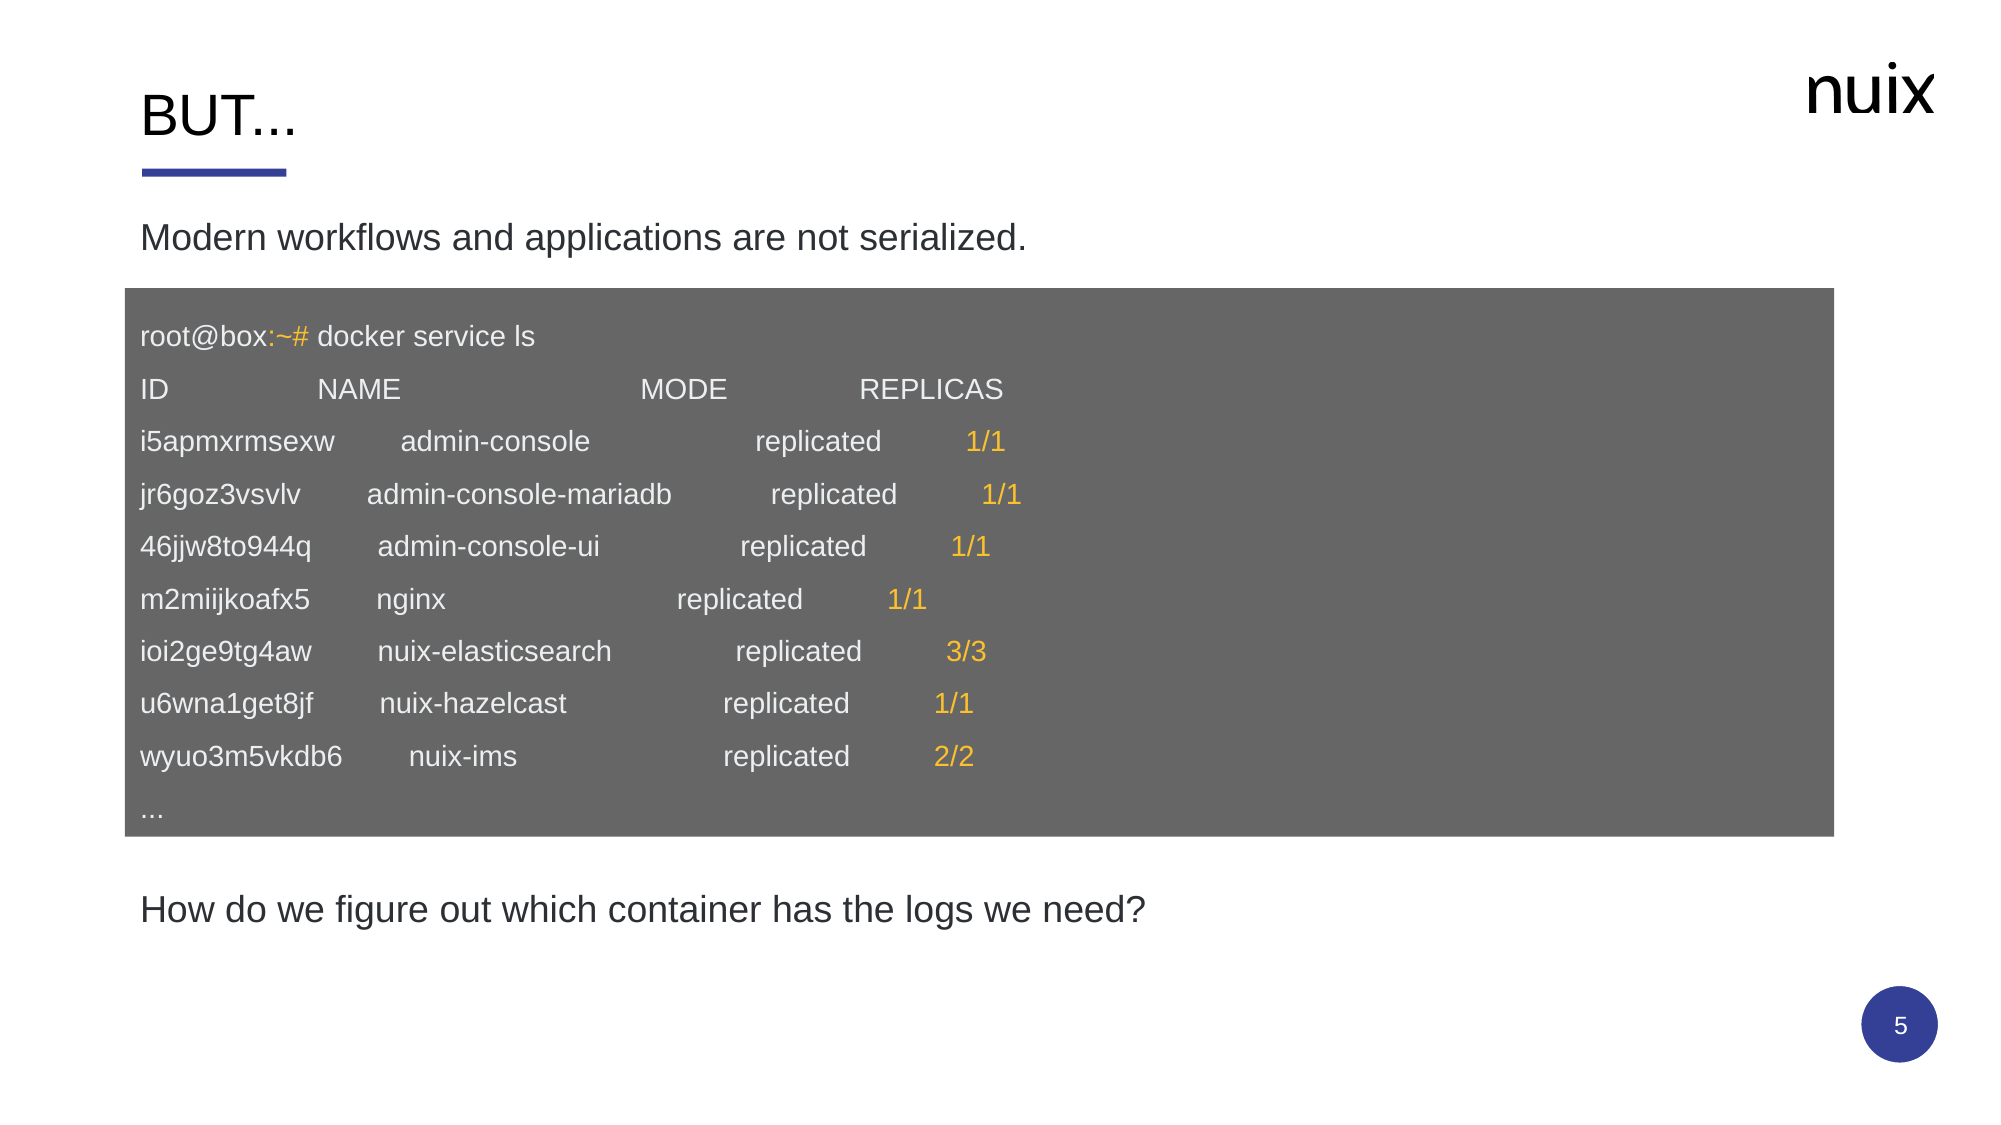

# BUT...
Modern workflows and applications are not serialized.
root@box:~# docker service ls
ID                  NAME                             MODE                REPLICAS
i5apmxrmsexw        admin-console                    replicated          1/1
jr6goz3vsvlv        admin-console-mariadb            replicated          1/1
46jjw8to944q        admin-console-ui                 replicated          1/1
m2miijkoafx5        nginx                            replicated          1/1
ioi2ge9tg4aw        nuix-elasticsearch               replicated          3/3
u6wna1get8jf        nuix-hazelcast                   replicated          1/1
wyuo3m5vkdb6        nuix-ims                         replicated          2/2
...
How do we figure out which container has the logs we need?